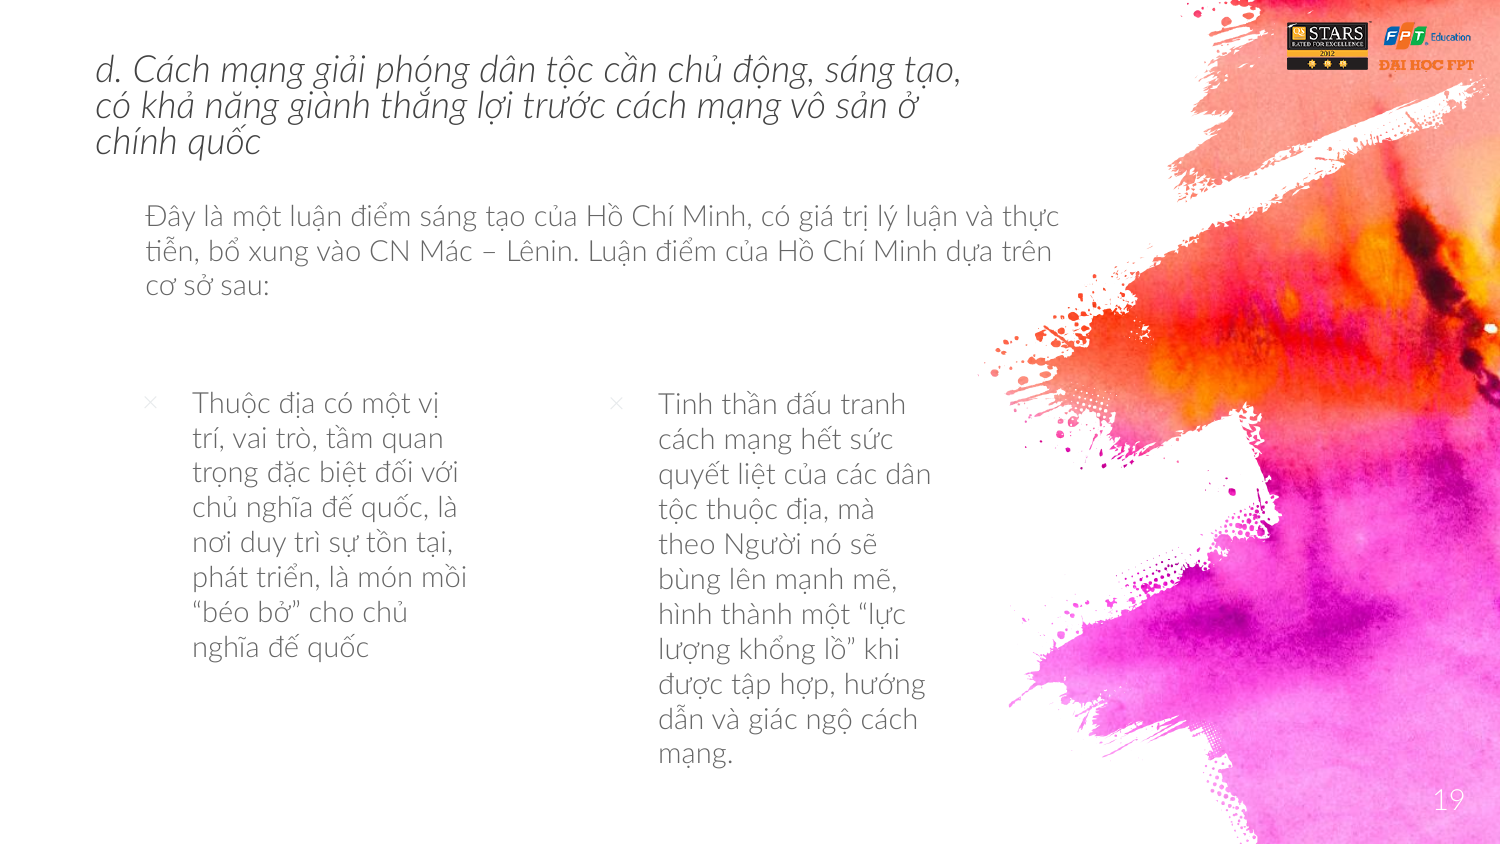

# d. Cách mạng giải phóng dân tộc cần chủ động, sáng tạo, có khả năng giành thắng lợi trước cách mạng vô sản ở chính quốc
Đây là một luận điểm sáng tạo của Hồ Chí Minh, có giá trị lý luận và thực tiễn, bổ xung vào CN Mác – Lênin. Luận điểm của Hồ Chí Minh dựa trên cơ sở sau:

Thuộc địa có một vị trí, vai trò, tầm quan trọng đặc biệt đối với chủ nghĩa đế quốc, là nơi duy trì sự tồn tại, phát triển, là món mồi “béo bở” cho chủ nghĩa đế quốc
Tinh thần đấu tranh cách mạng hết sức quyết liệt của các dân tộc thuộc địa, mà theo Người nó sẽ bùng lên mạnh mẽ, hình thành một “lực lượng khổng lồ” khi được tập hợp, hướng dẫn và giác ngộ cách mạng.

19